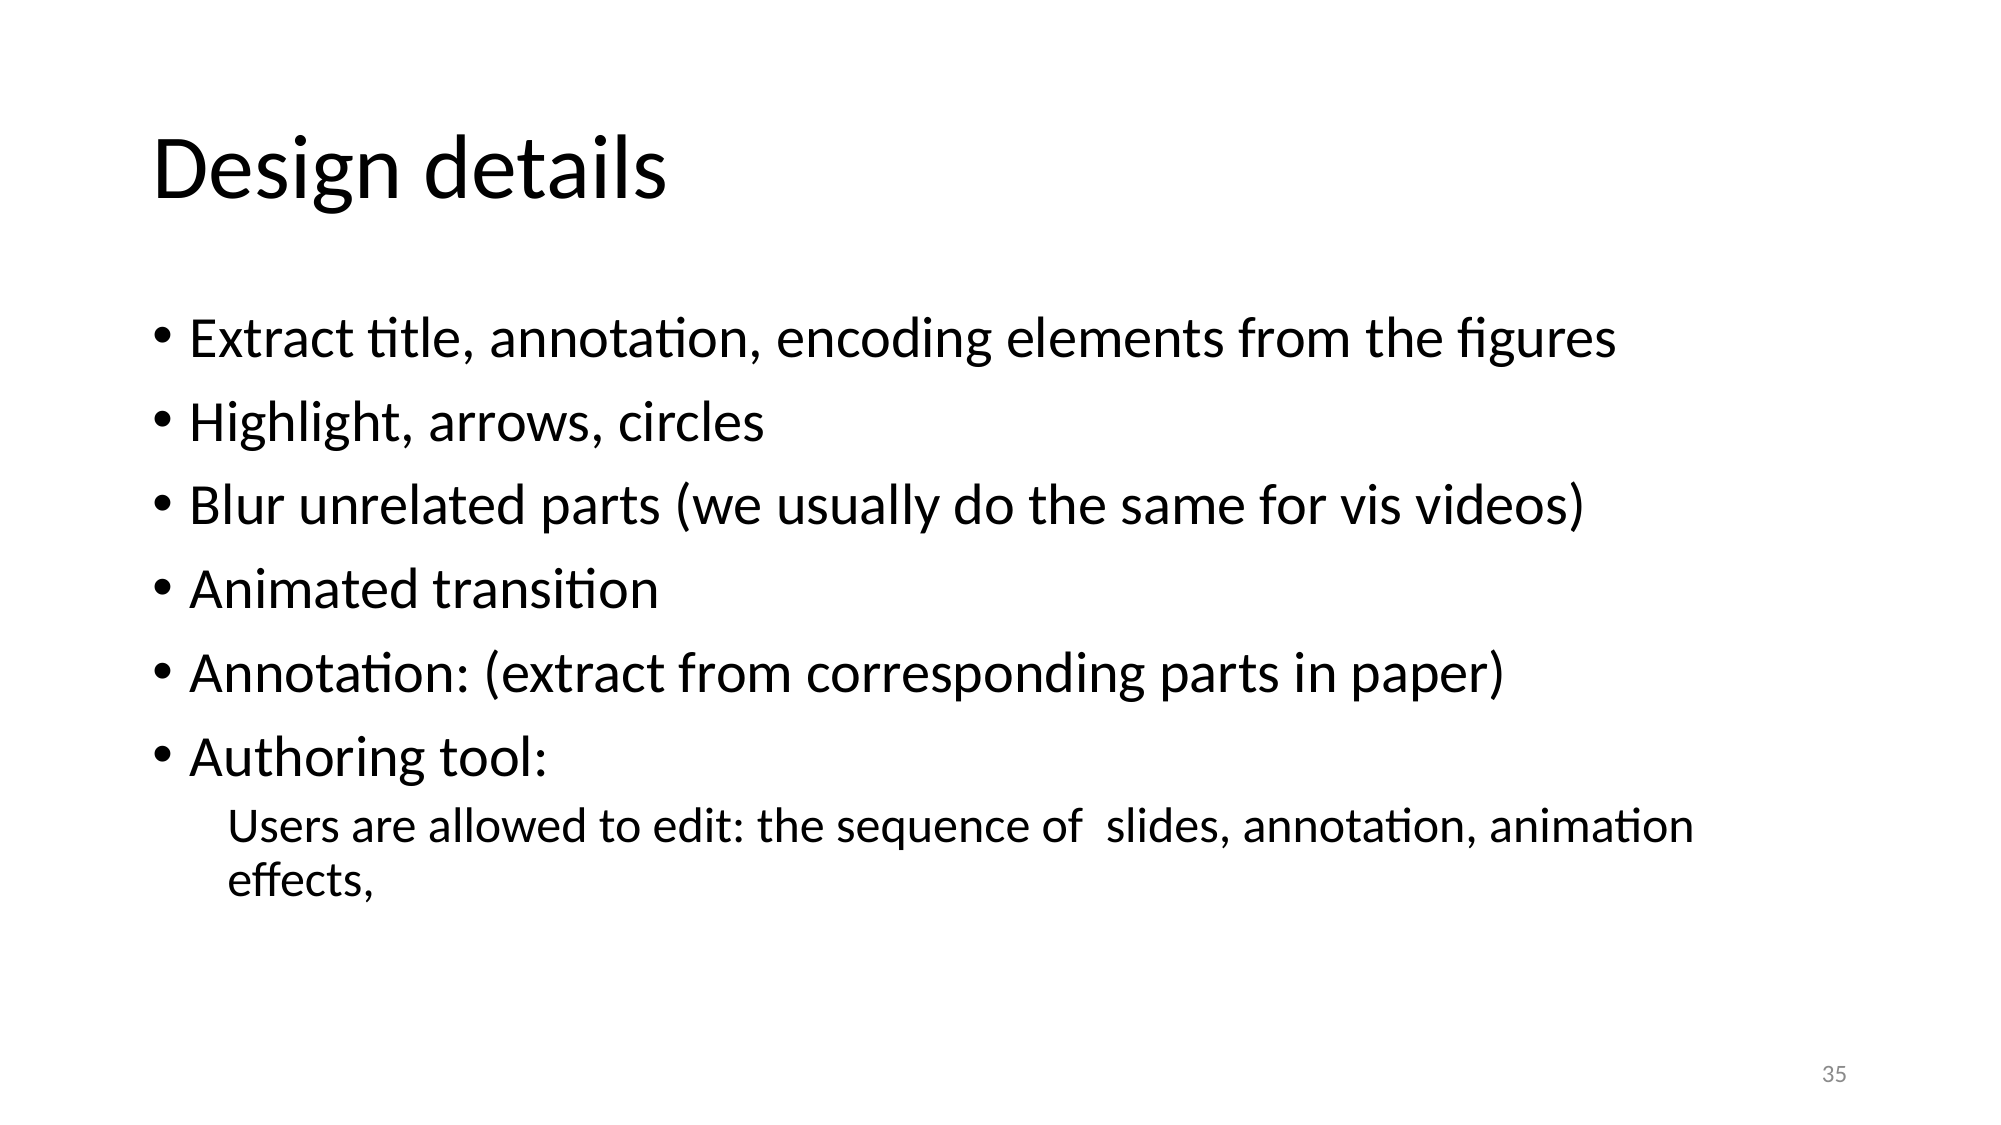

# Design details
Extract title, annotation, encoding elements from the figures
Highlight, arrows, circles
Blur unrelated parts (we usually do the same for vis videos)
Animated transition
Annotation: (extract from corresponding parts in paper)
Authoring tool:
Users are allowed to edit: the sequence of  slides, annotation, animation effects,
35